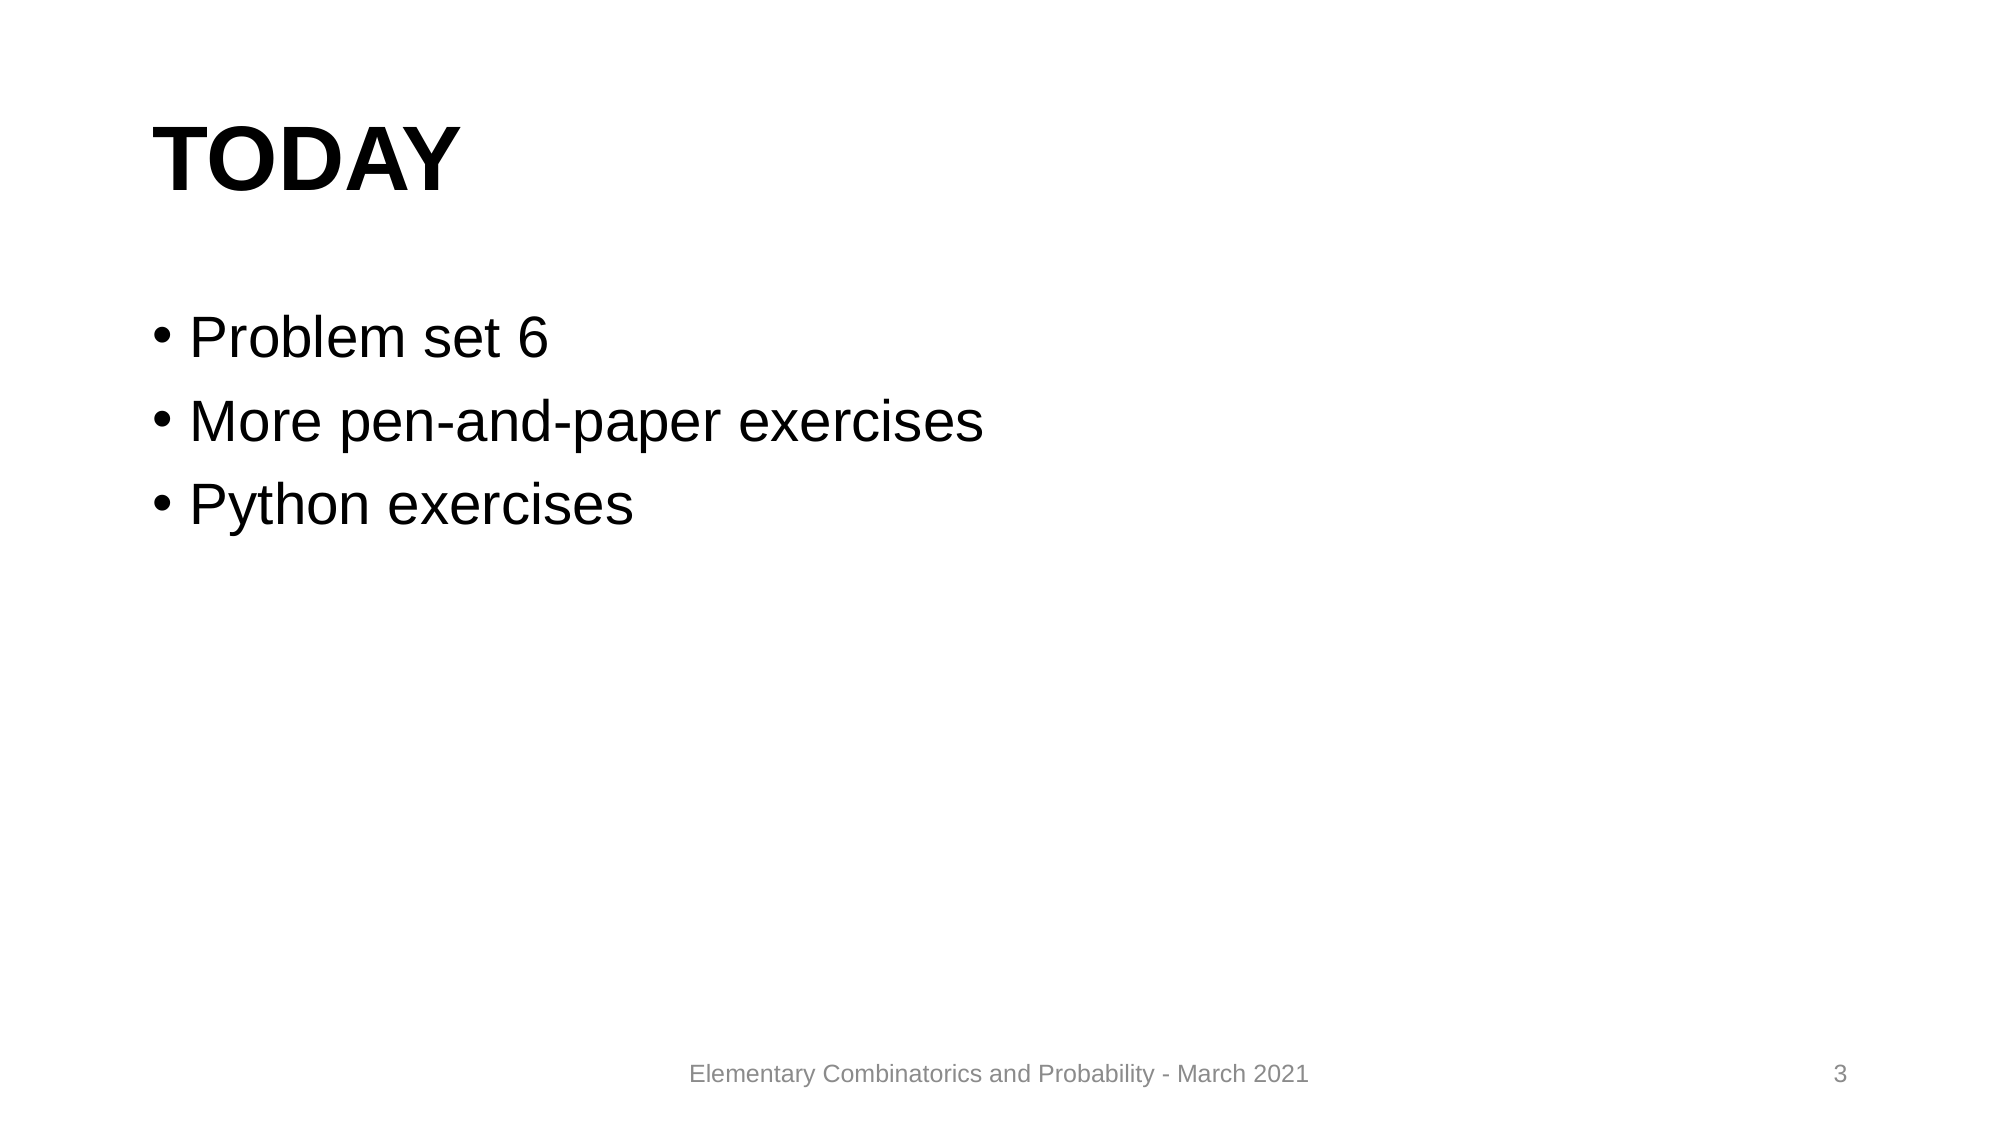

# TODAY
Problem set 6
More pen-and-paper exercises
Python exercises
Elementary Combinatorics and Probability - March 2021
3